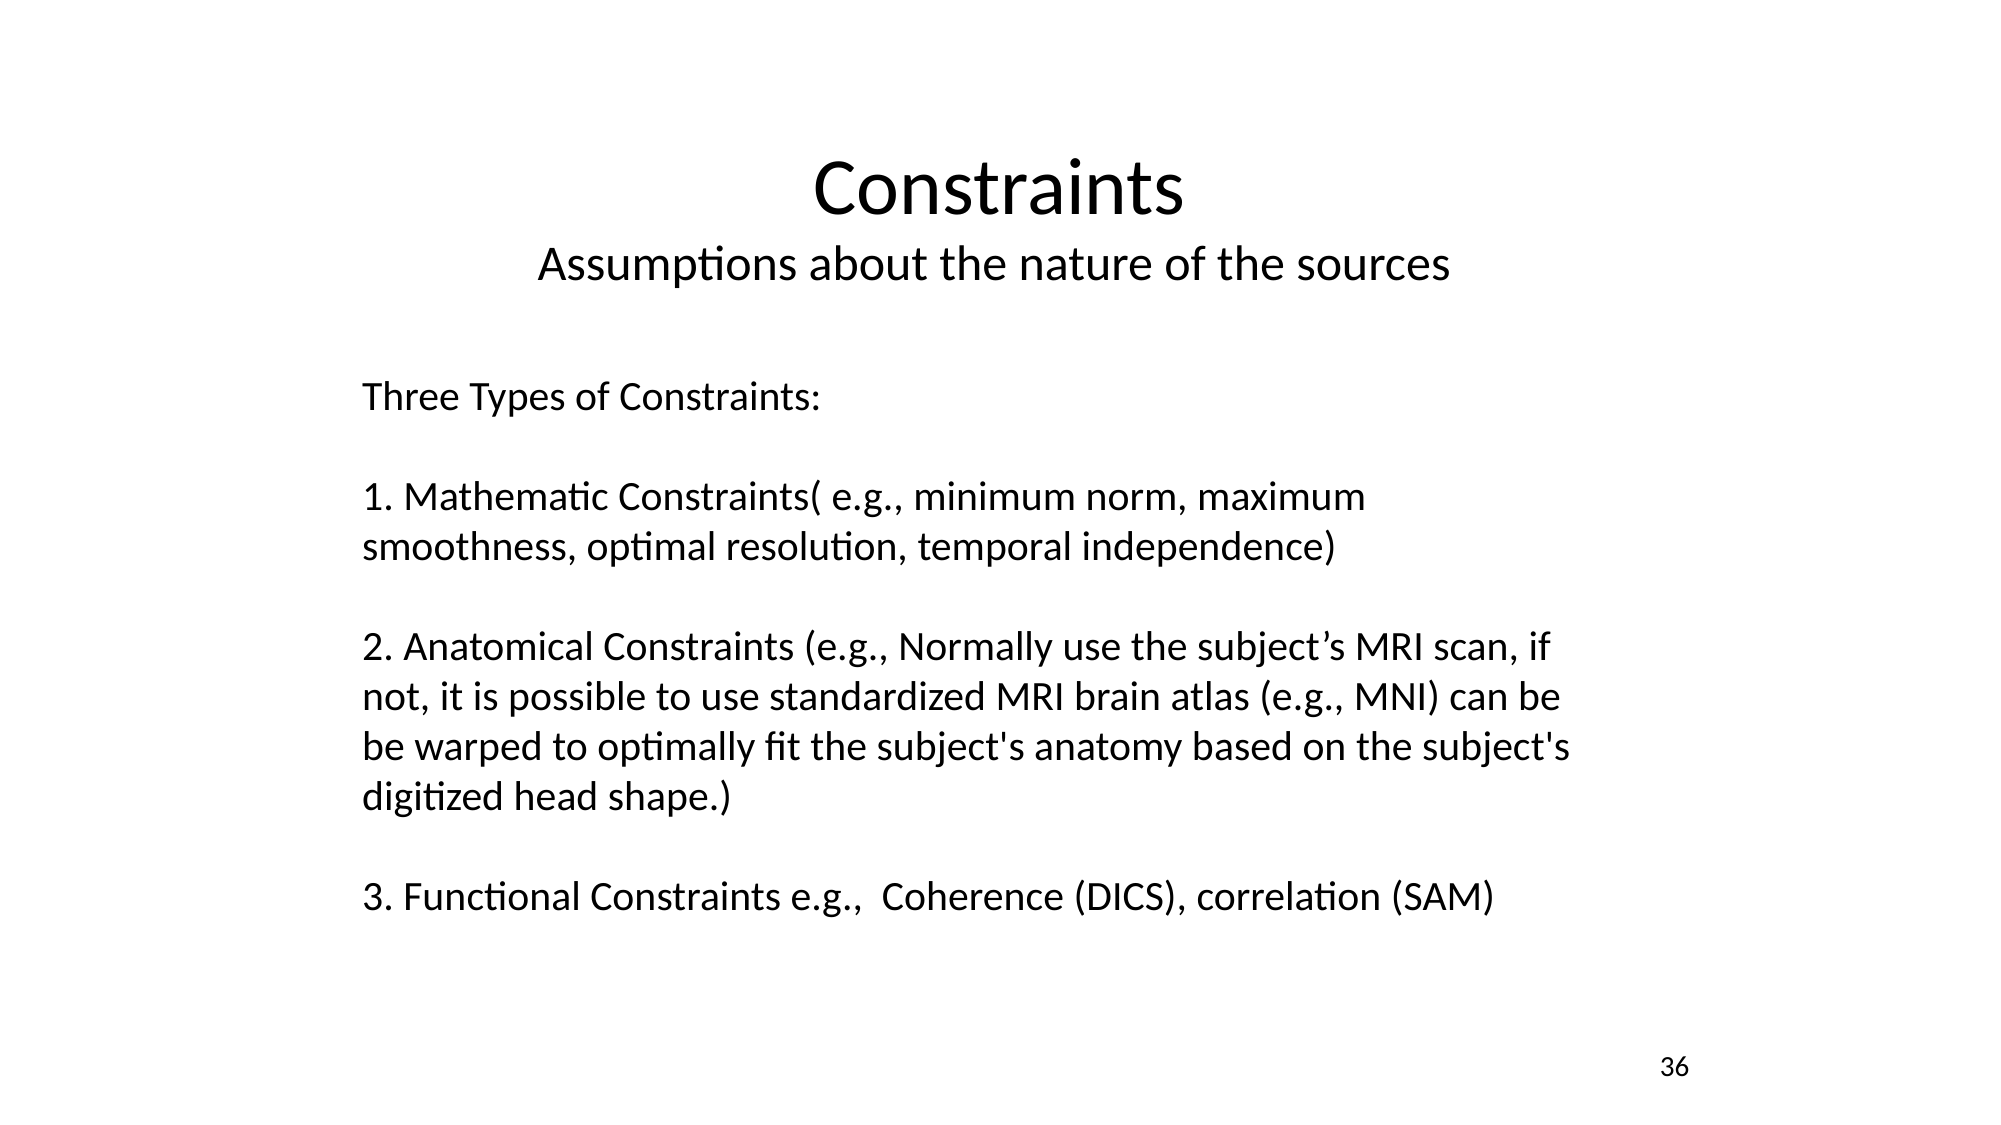

Constraints
Assumptions about the nature of the sources
Three Types of Constraints:

1. Mathematic Constraints( e.g., minimum norm, maximum
smoothness, optimal resolution, temporal independence)

2. Anatomical Constraints (e.g., Normally use the subject’s MRI scan, if not, it is possible to use standardized MRI brain atlas (e.g., MNI) can be be warped to optimally fit the subject's anatomy based on the subject's digitized head shape.)

3. Functional Constraints e.g.,  Coherence (DICS), correlation (SAM)
36